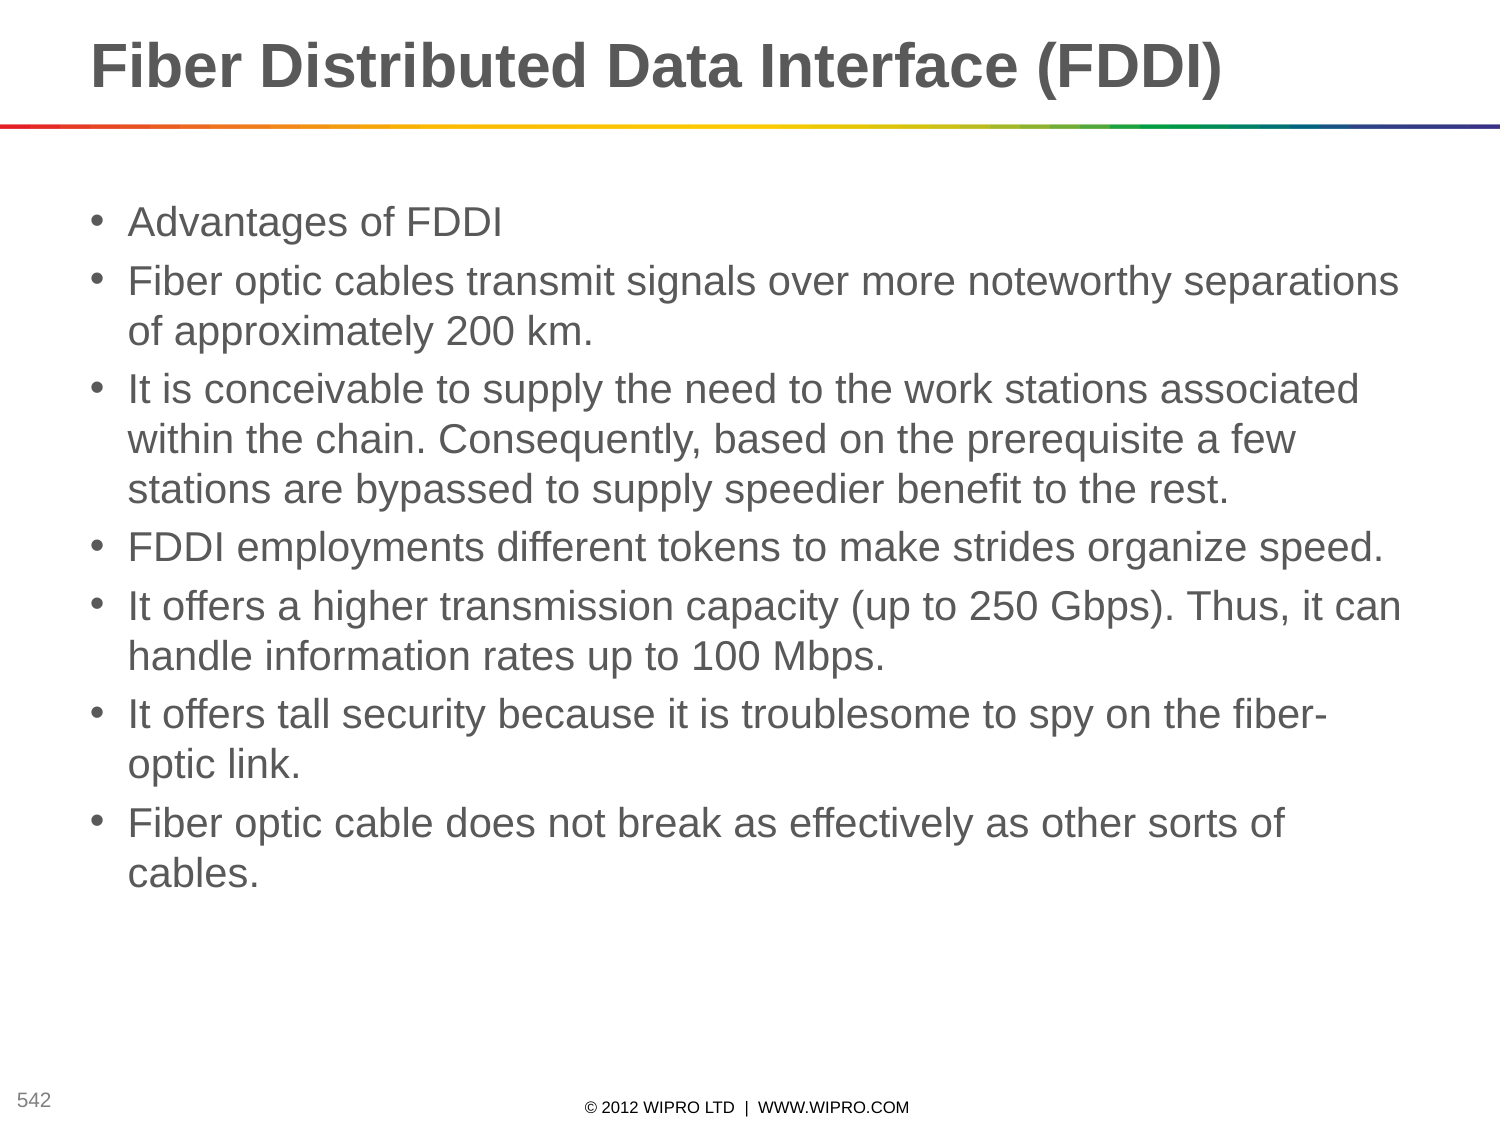

# Fiber Distributed Data Interface (FDDI)
Advantages of FDDI
Fiber optic cables transmit signals over more noteworthy separations of approximately 200 km.
It is conceivable to supply the need to the work stations associated within the chain. Consequently, based on the prerequisite a few stations are bypassed to supply speedier benefit to the rest.
FDDI employments different tokens to make strides organize speed.
It offers a higher transmission capacity (up to 250 Gbps). Thus, it can handle information rates up to 100 Mbps.
It offers tall security because it is troublesome to spy on the fiber-optic link.
Fiber optic cable does not break as effectively as other sorts of cables.